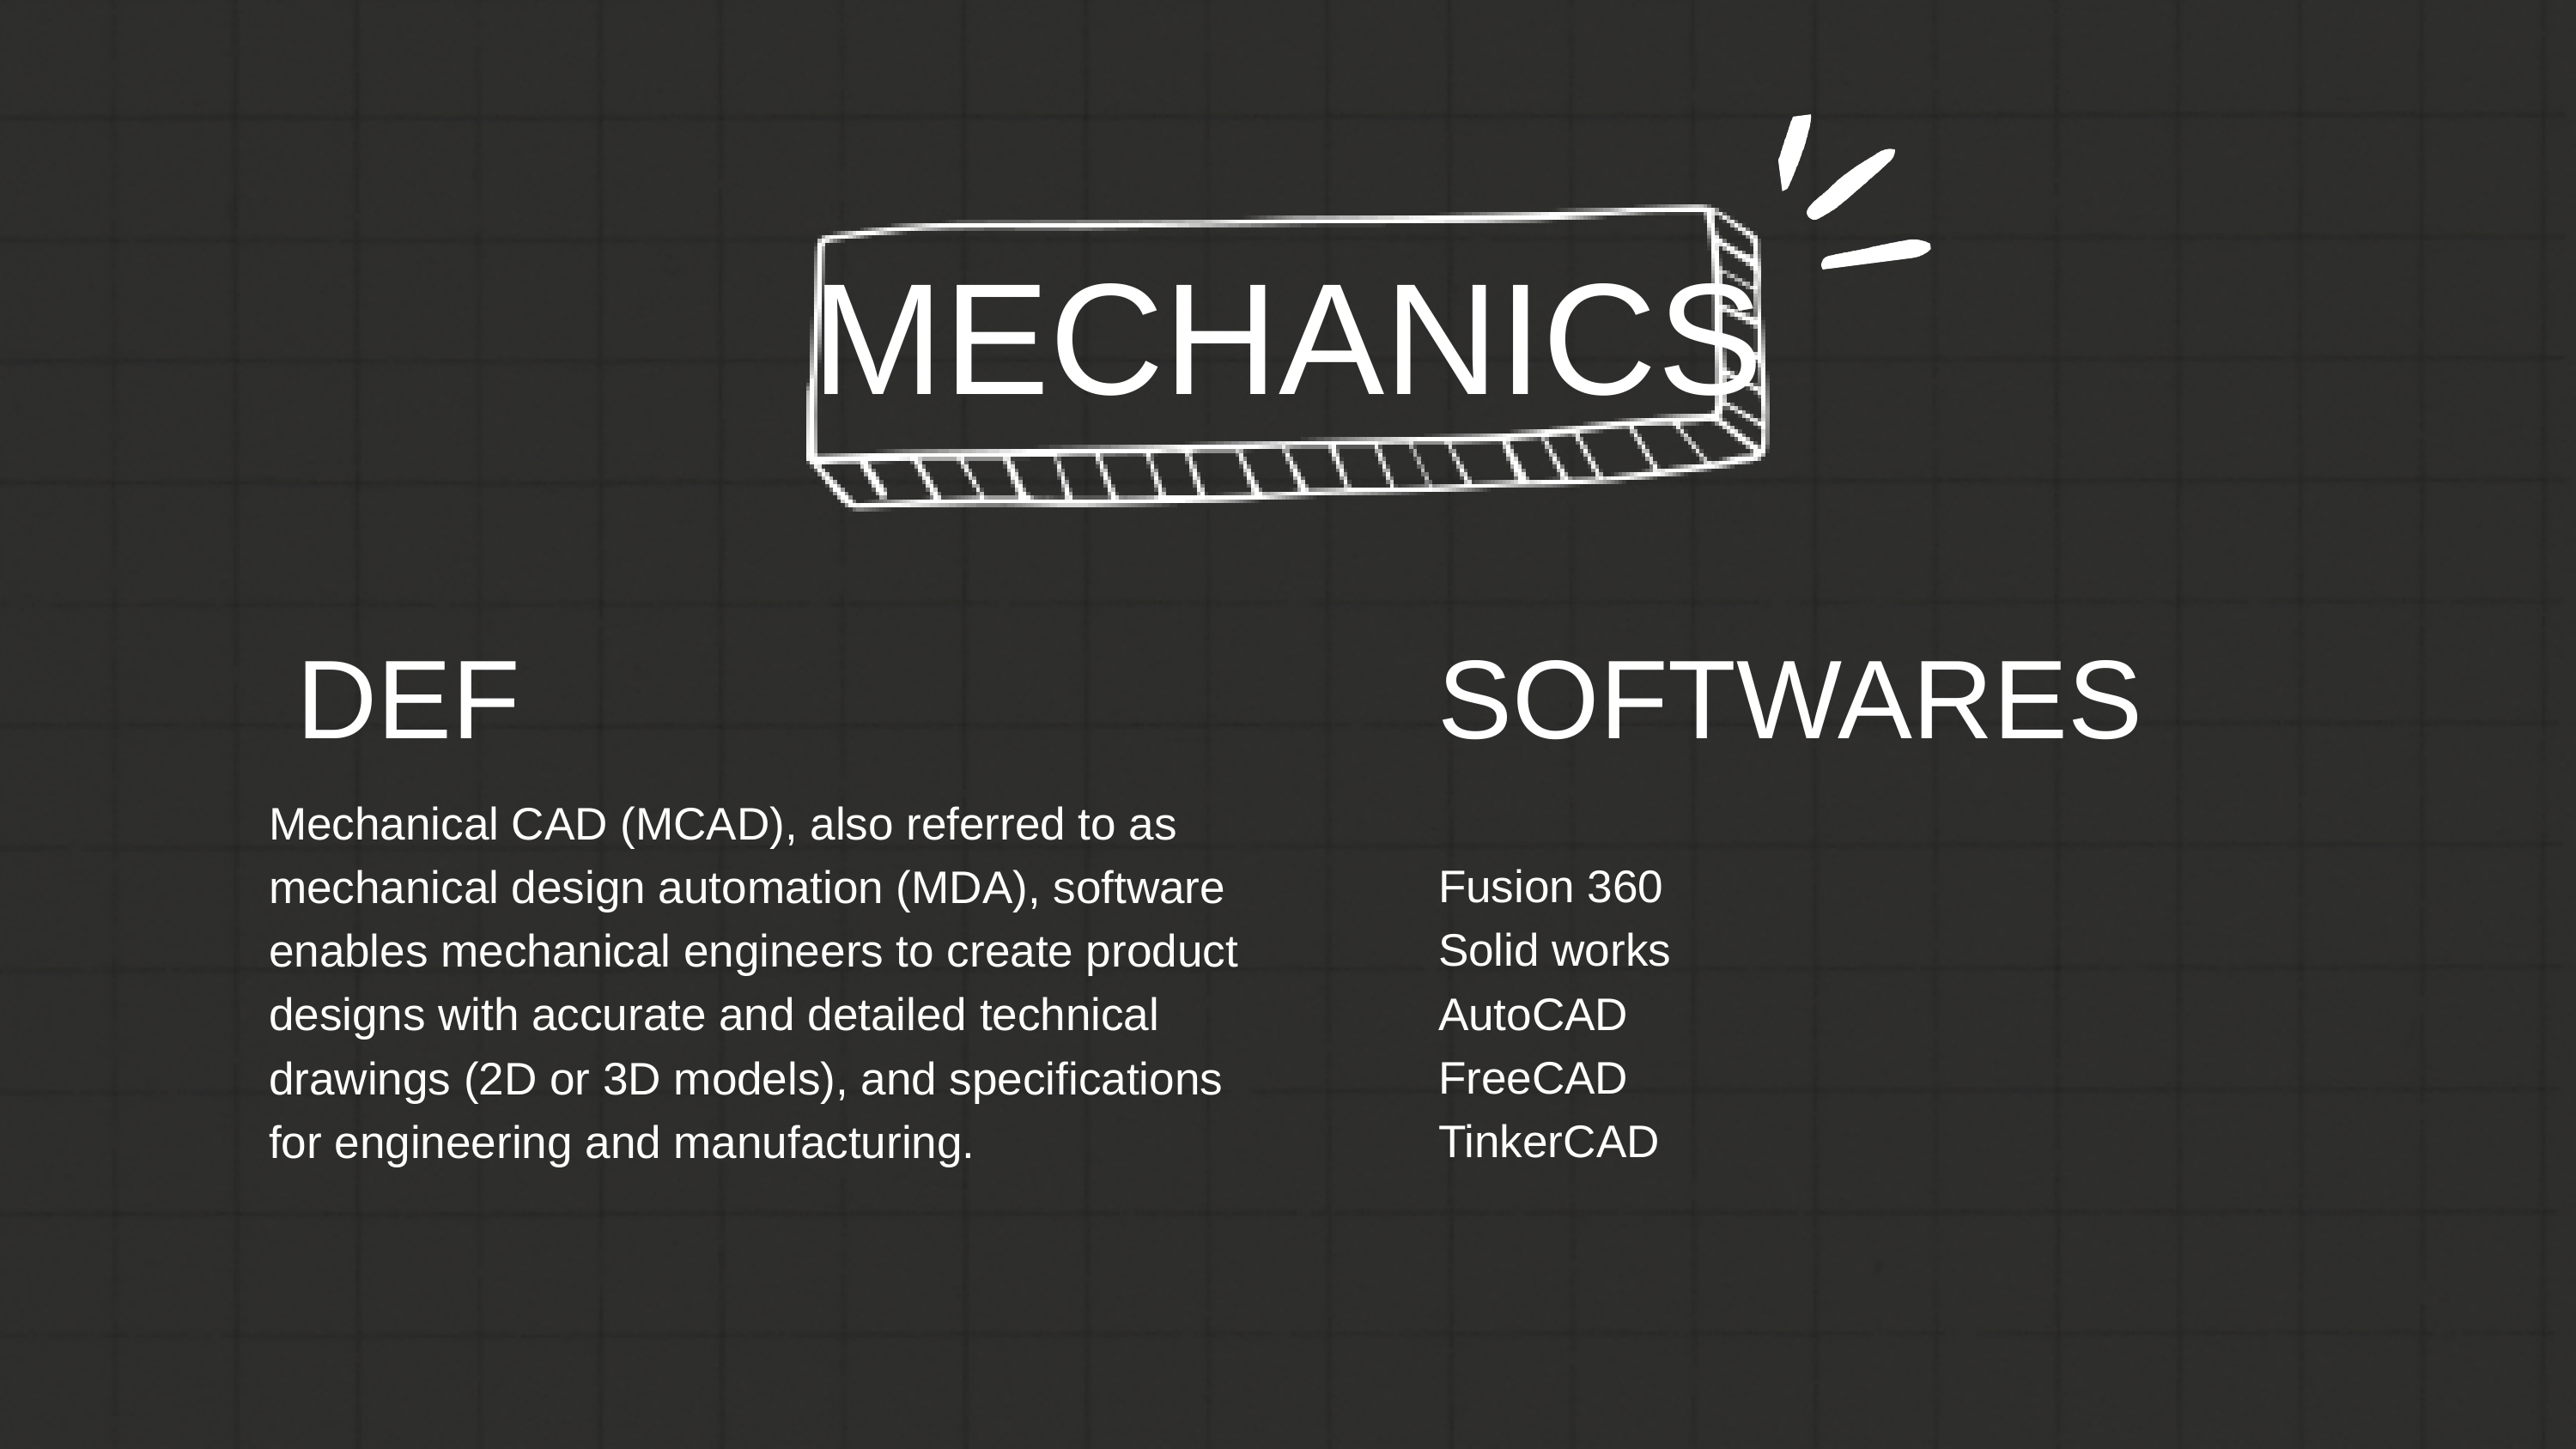

MECHANICS

DEF
SOFTWARES
Mechanical CAD (MCAD), also referred to as mechanical design automation (MDA), software enables mechanical engineers to create product designs with accurate and detailed technical drawings (2D or 3D models), and specifications for engineering and manufacturing.
Fusion 360
Solid works
AutoCAD
FreeCAD
TinkerCAD